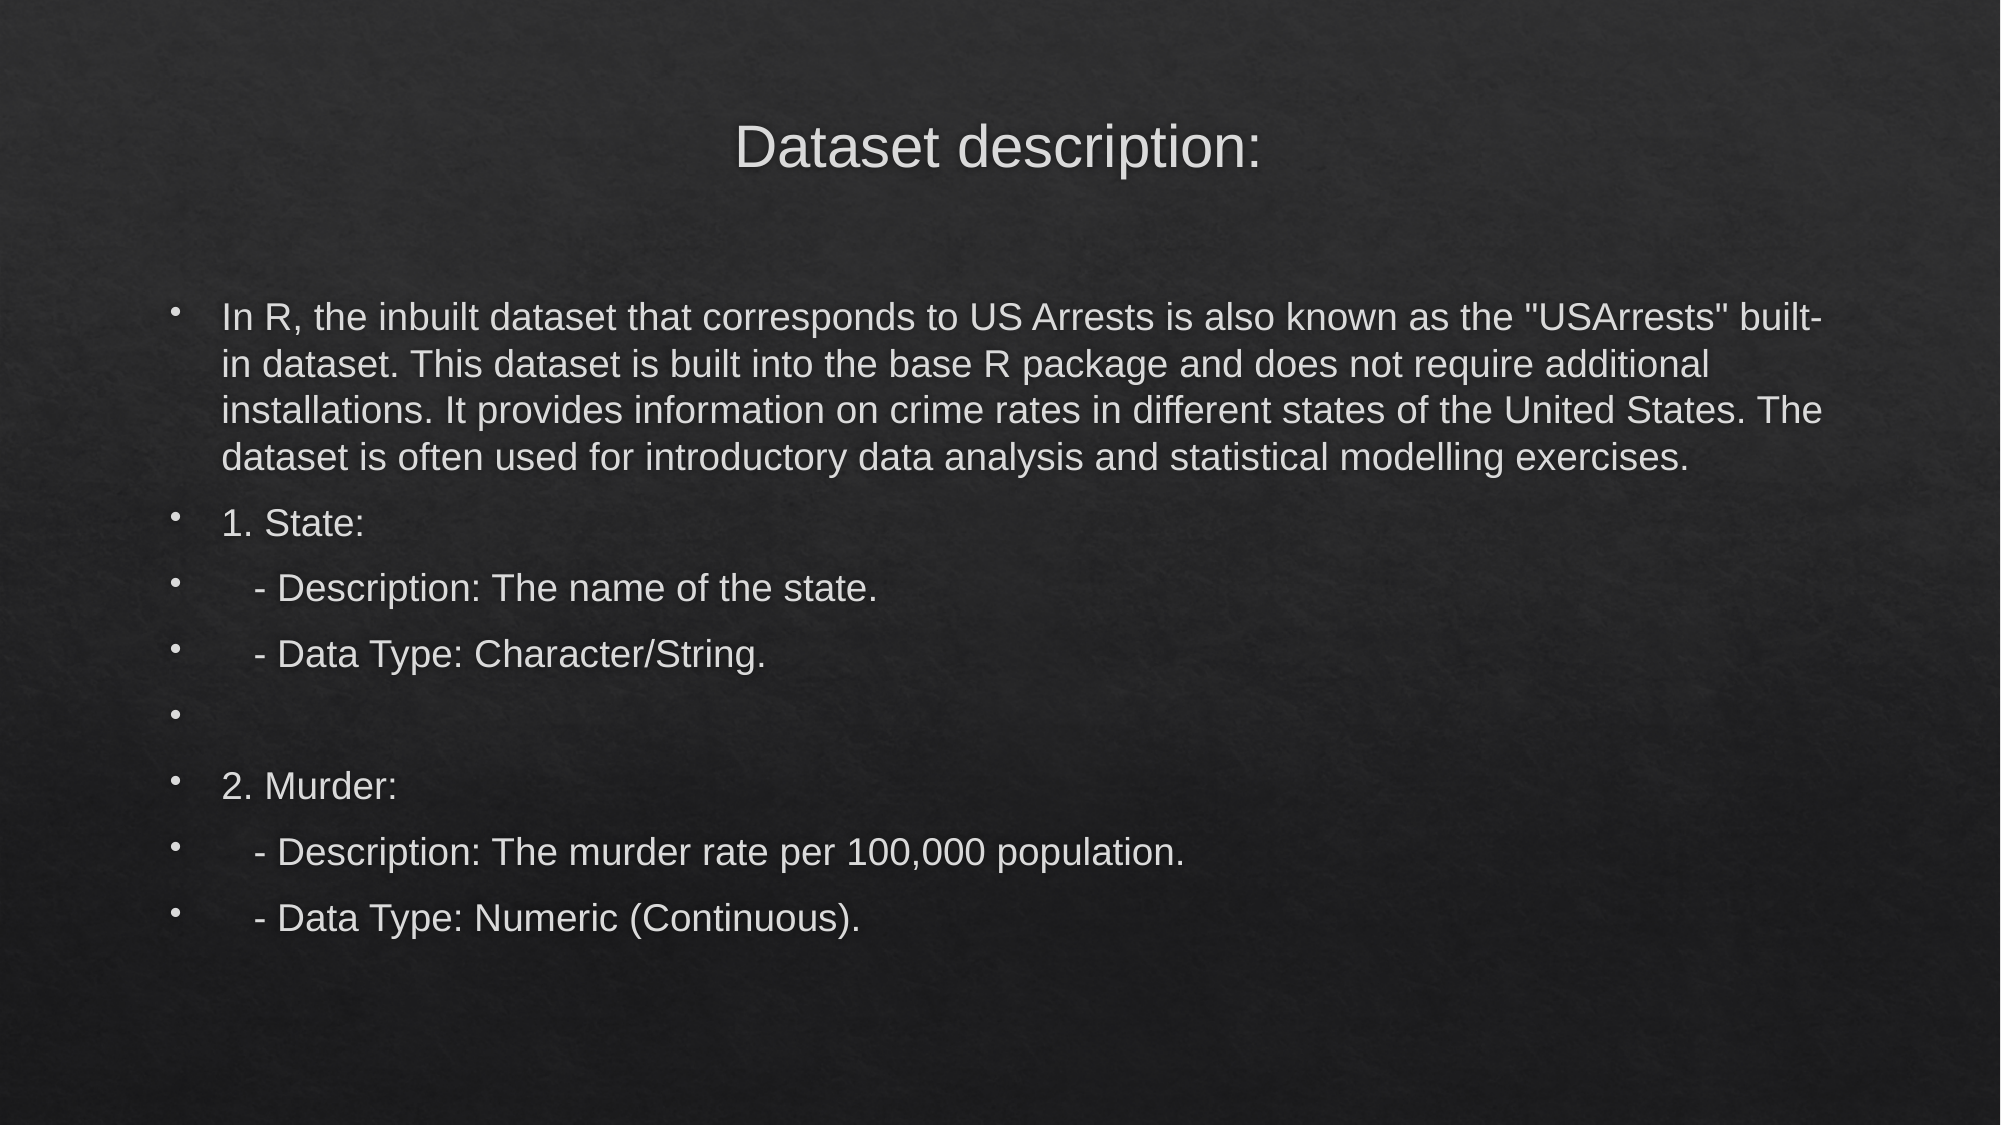

# Dataset description:
In R, the inbuilt dataset that corresponds to US Arrests is also known as the "USArrests" built-in dataset. This dataset is built into the base R package and does not require additional installations. It provides information on crime rates in different states of the United States. The dataset is often used for introductory data analysis and statistical modelling exercises.
1. State:
   - Description: The name of the state.
   - Data Type: Character/String.

2. Murder:
   - Description: The murder rate per 100,000 population.
   - Data Type: Numeric (Continuous).